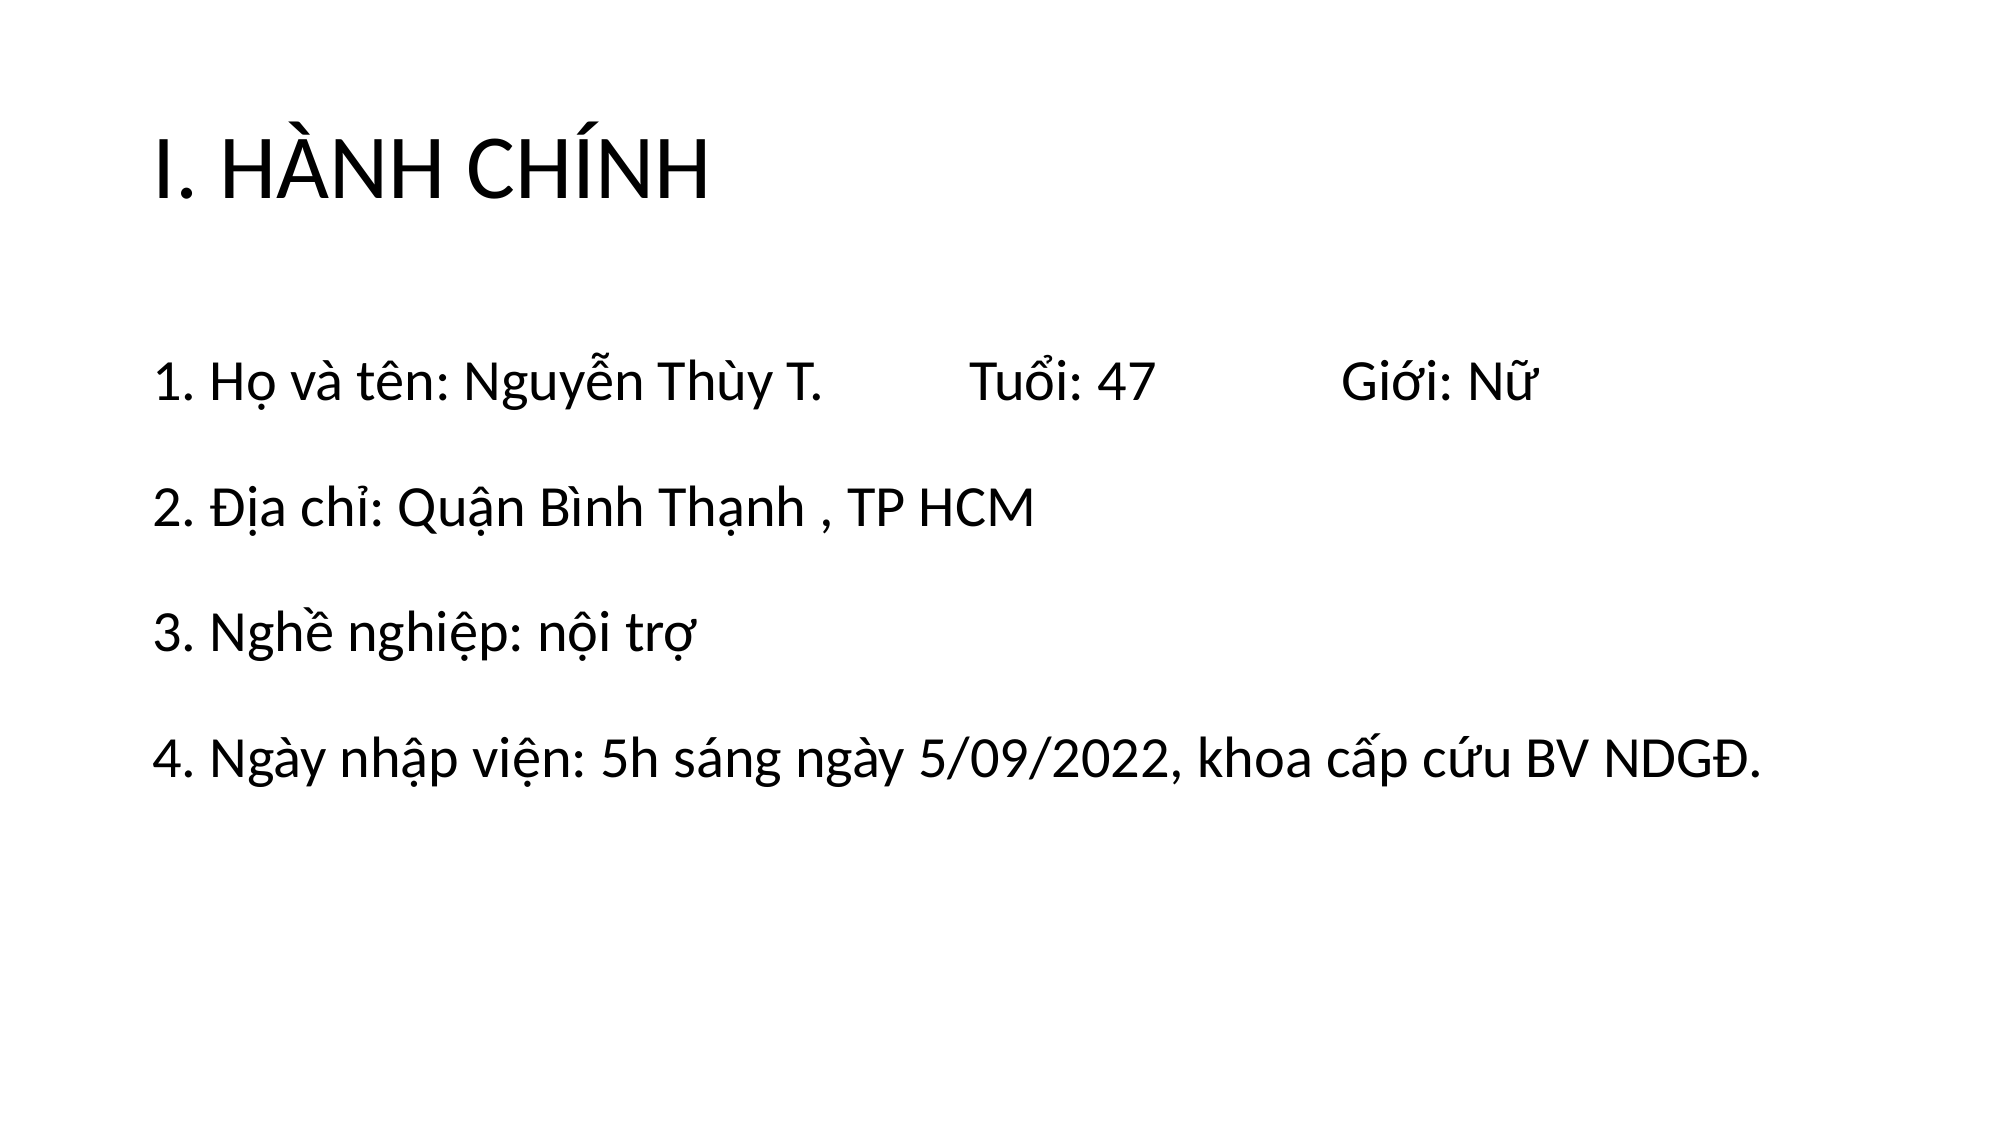

# I. HÀNH CHÍNH
1. Họ và tên: Nguyễn Thùy T.           Tuổi: 47              Giới: Nữ
2. Địa chỉ: Quận Bình Thạnh , TP HCM
3. Nghề nghiệp: nội trợ
4. Ngày nhập viện: 5h sáng ngày 5/09/2022, khoa cấp cứu BV NDGĐ.